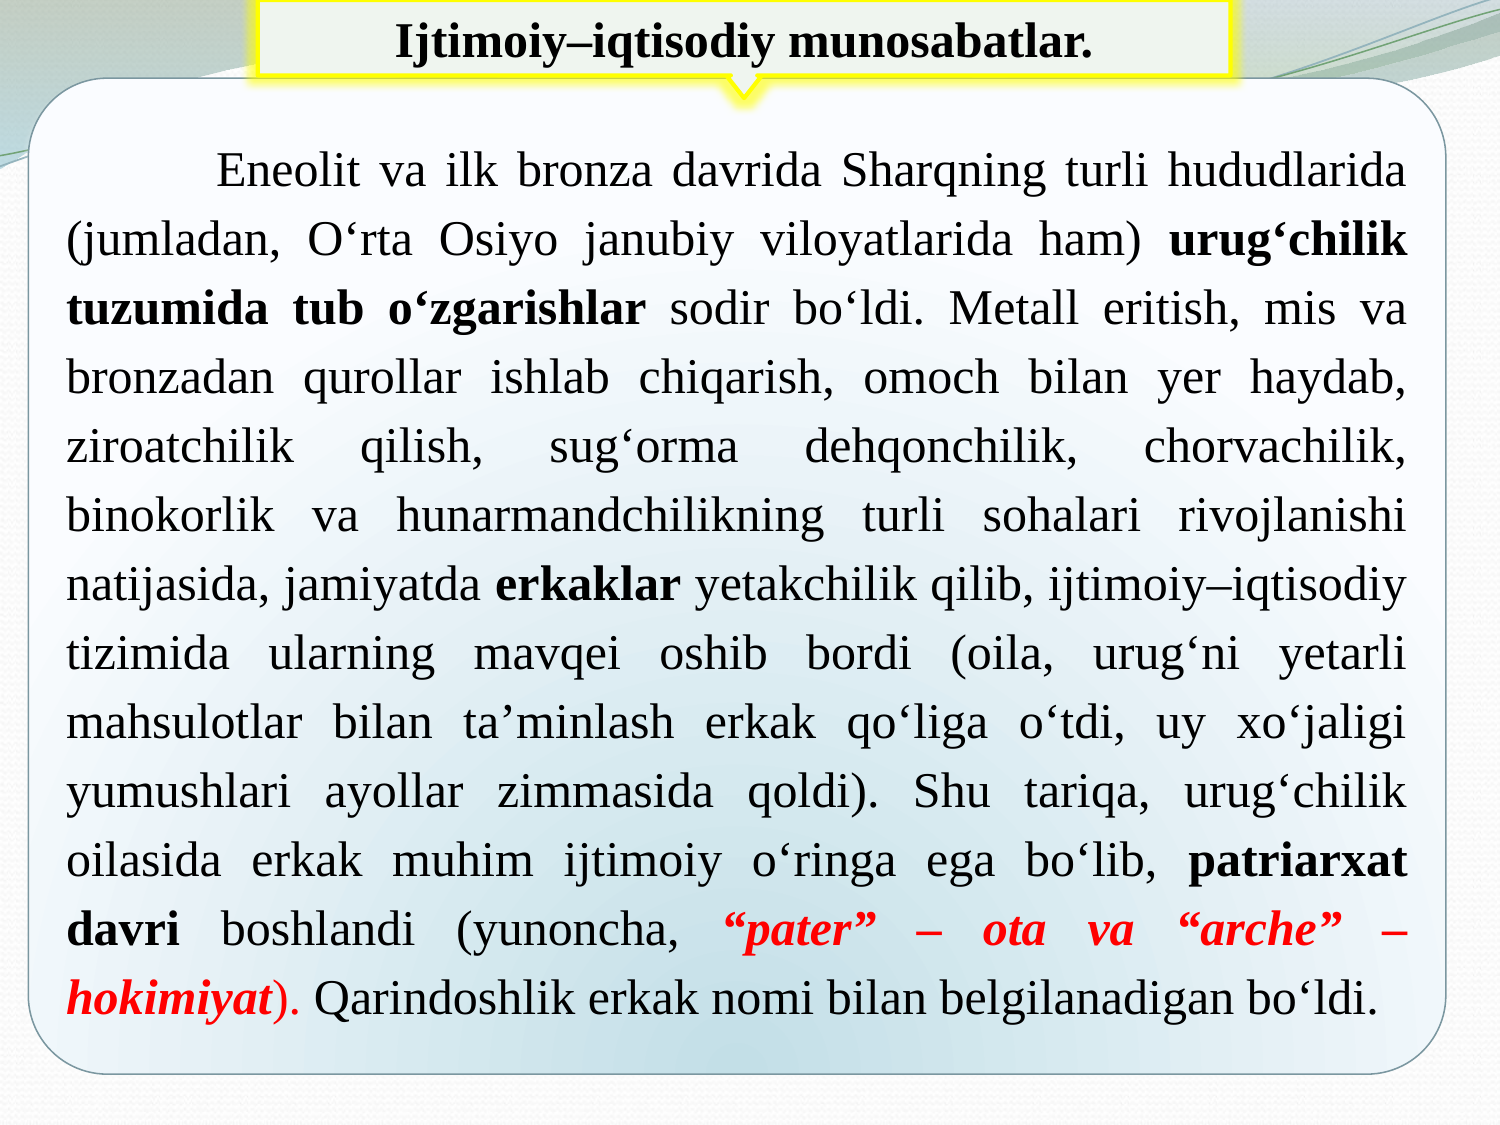

Ijtimoiy–iqtisodiy munosabatlar.
	Eneolit va ilk bronza davrida Sharqning turli hududlarida (jumladan, O‘rta Osiyo janubiy viloyatlarida ham) urug‘chilik tuzumida tub o‘zgarishlar sodir bo‘ldi. Metall eritish, mis va bronzadan qurollar ishlab chiqarish, omoch bilan yer haydab, ziroatchilik qilish, sug‘orma dehqonchilik, chorvachilik, binokorlik va hunarmandchilikning turli sohalari rivojlanishi natijasida, jamiyatda erkaklar yetakchilik qilib, ijtimoiy–iqtisodiy tizimida ularning mavqei oshib bordi (oila, urug‘ni yetarli mahsulotlar bilan ta’minlash erkak qo‘liga o‘tdi, uy xo‘jaligi yumushlari ayollar zimmasida qoldi). Shu tariqa, urug‘chilik oilasida erkak muhim ijtimoiy o‘ringa ega bo‘lib, patriarxat davri boshlandi (yunoncha, “pater” – ota va “arche” – hokimiyat). Qarindoshlik erkak nomi bilan belgilanadigan bo‘ldi.